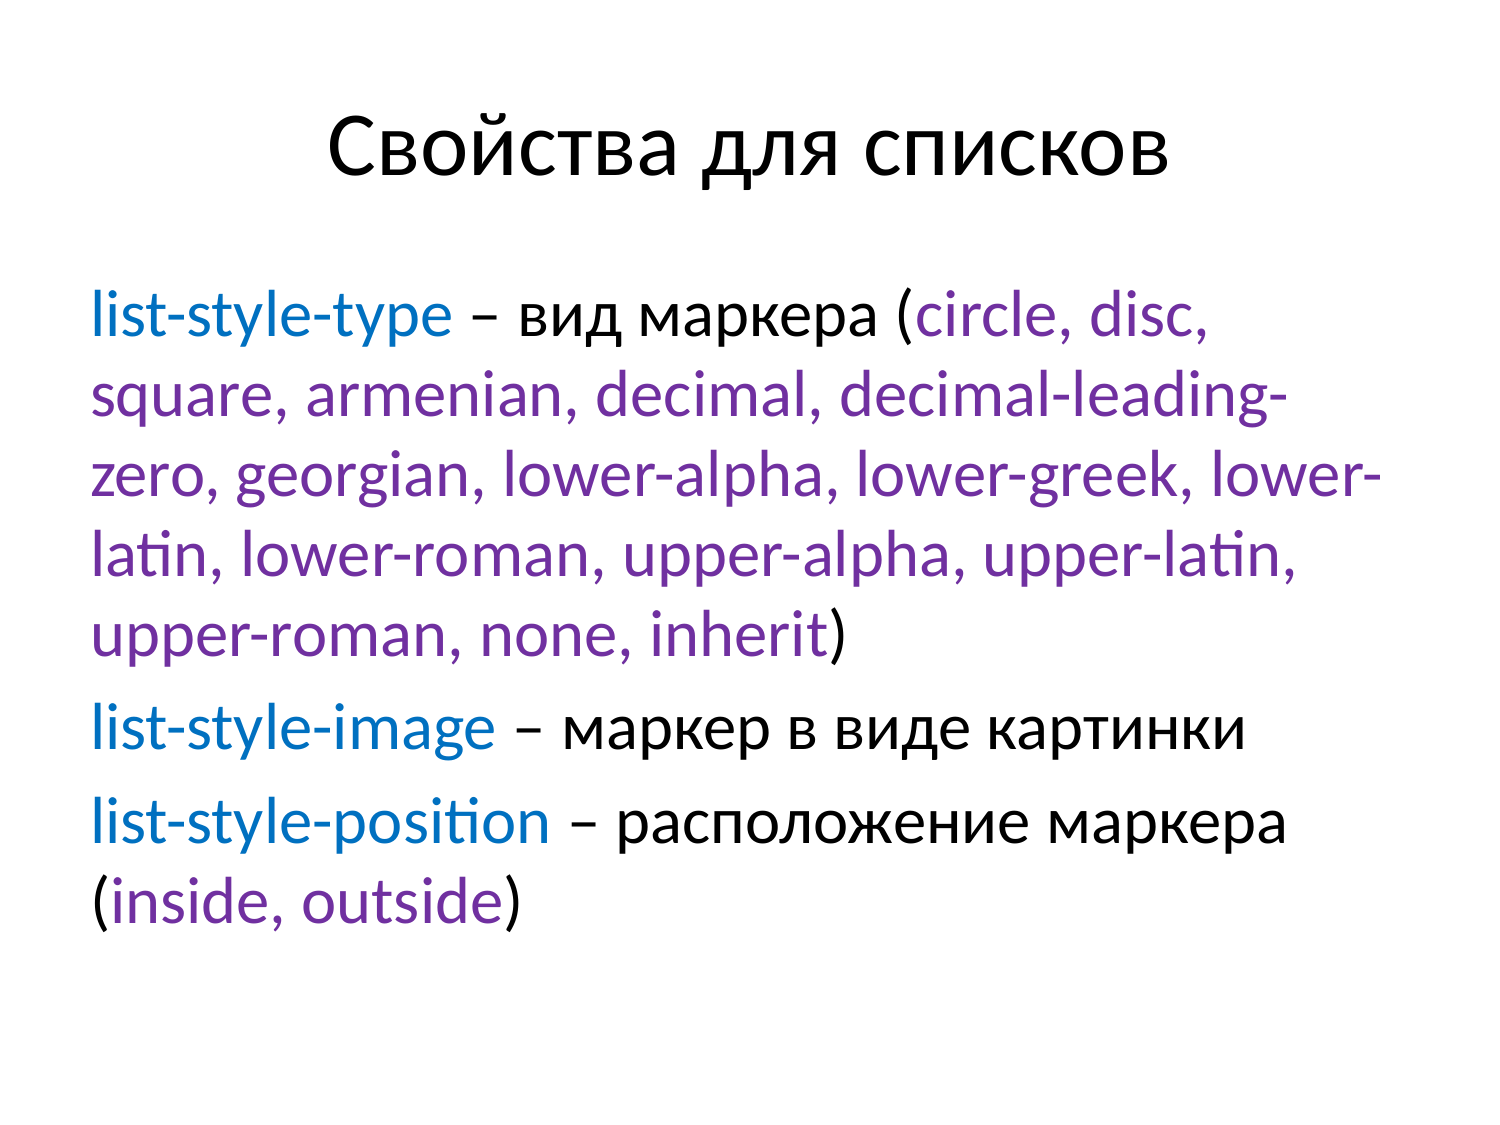

# Свойства для списков
list-style-type – вид маркера (circle, disc, square, armenian, decimal, decimal-leading-zero, georgian, lower-alpha, lower-greek, lower-latin, lower-roman, upper-alpha, upper-latin, upper-roman, none, inherit)
list-style-image – маркер в виде картинки
list-style-position – расположение маркера (inside, outside)